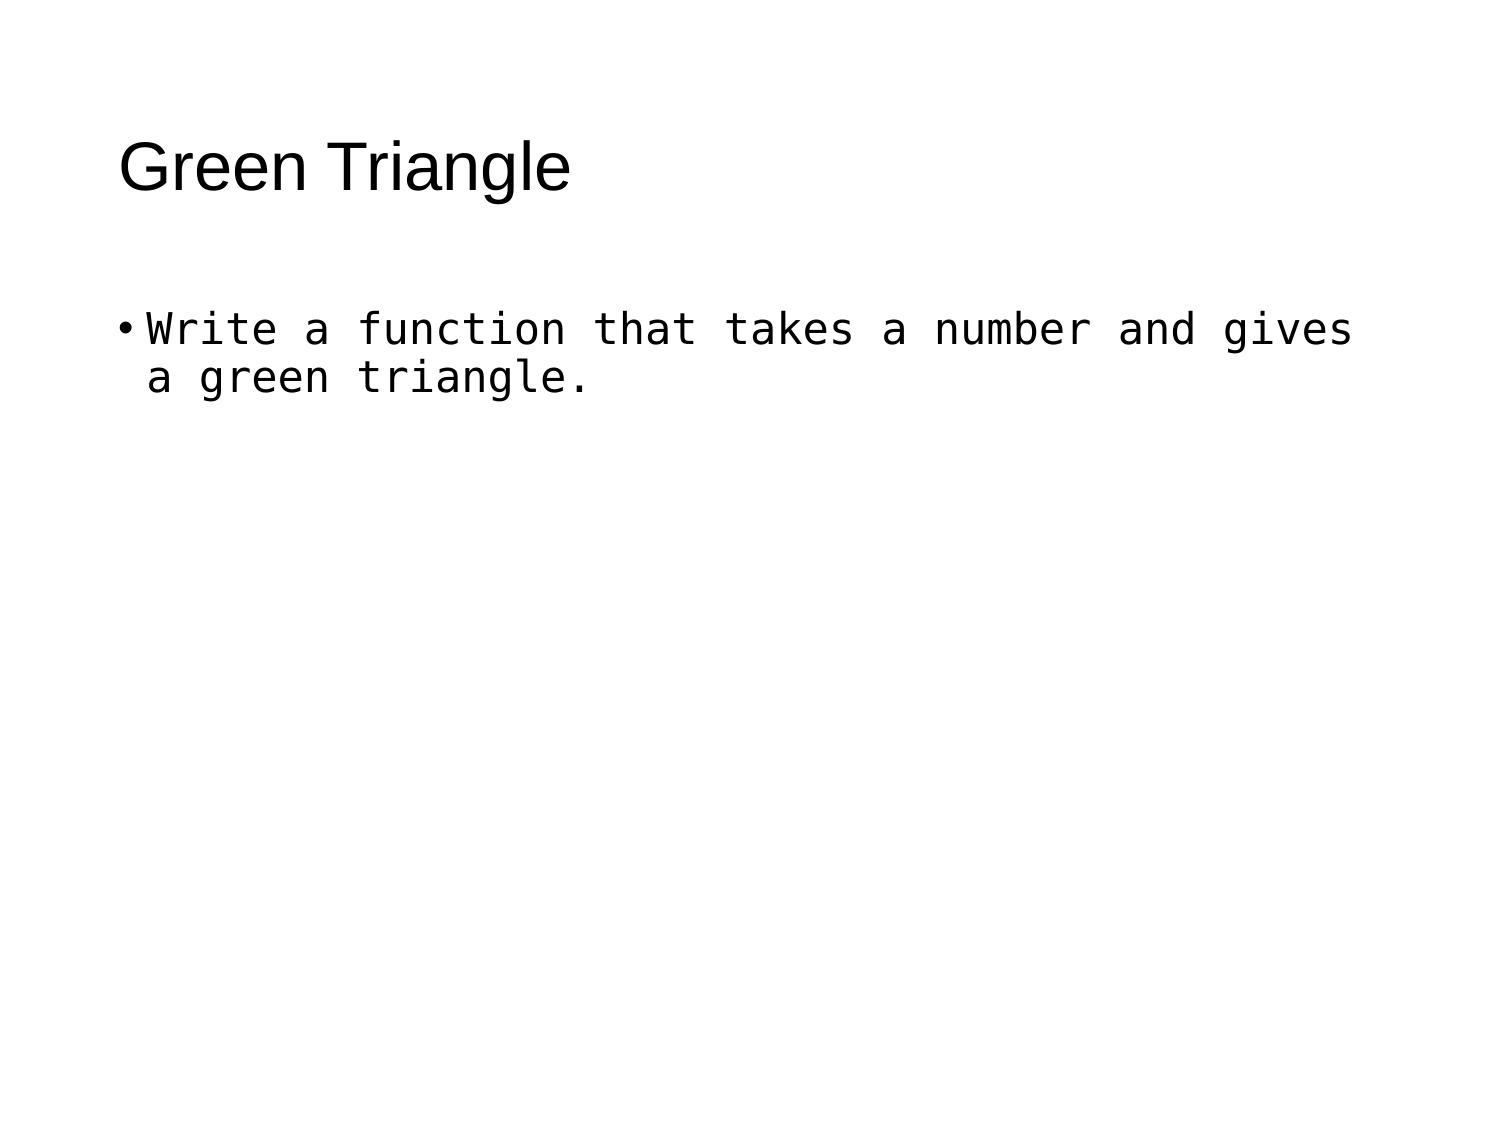

# Green Triangle
Write a function that takes a number and gives a green triangle.